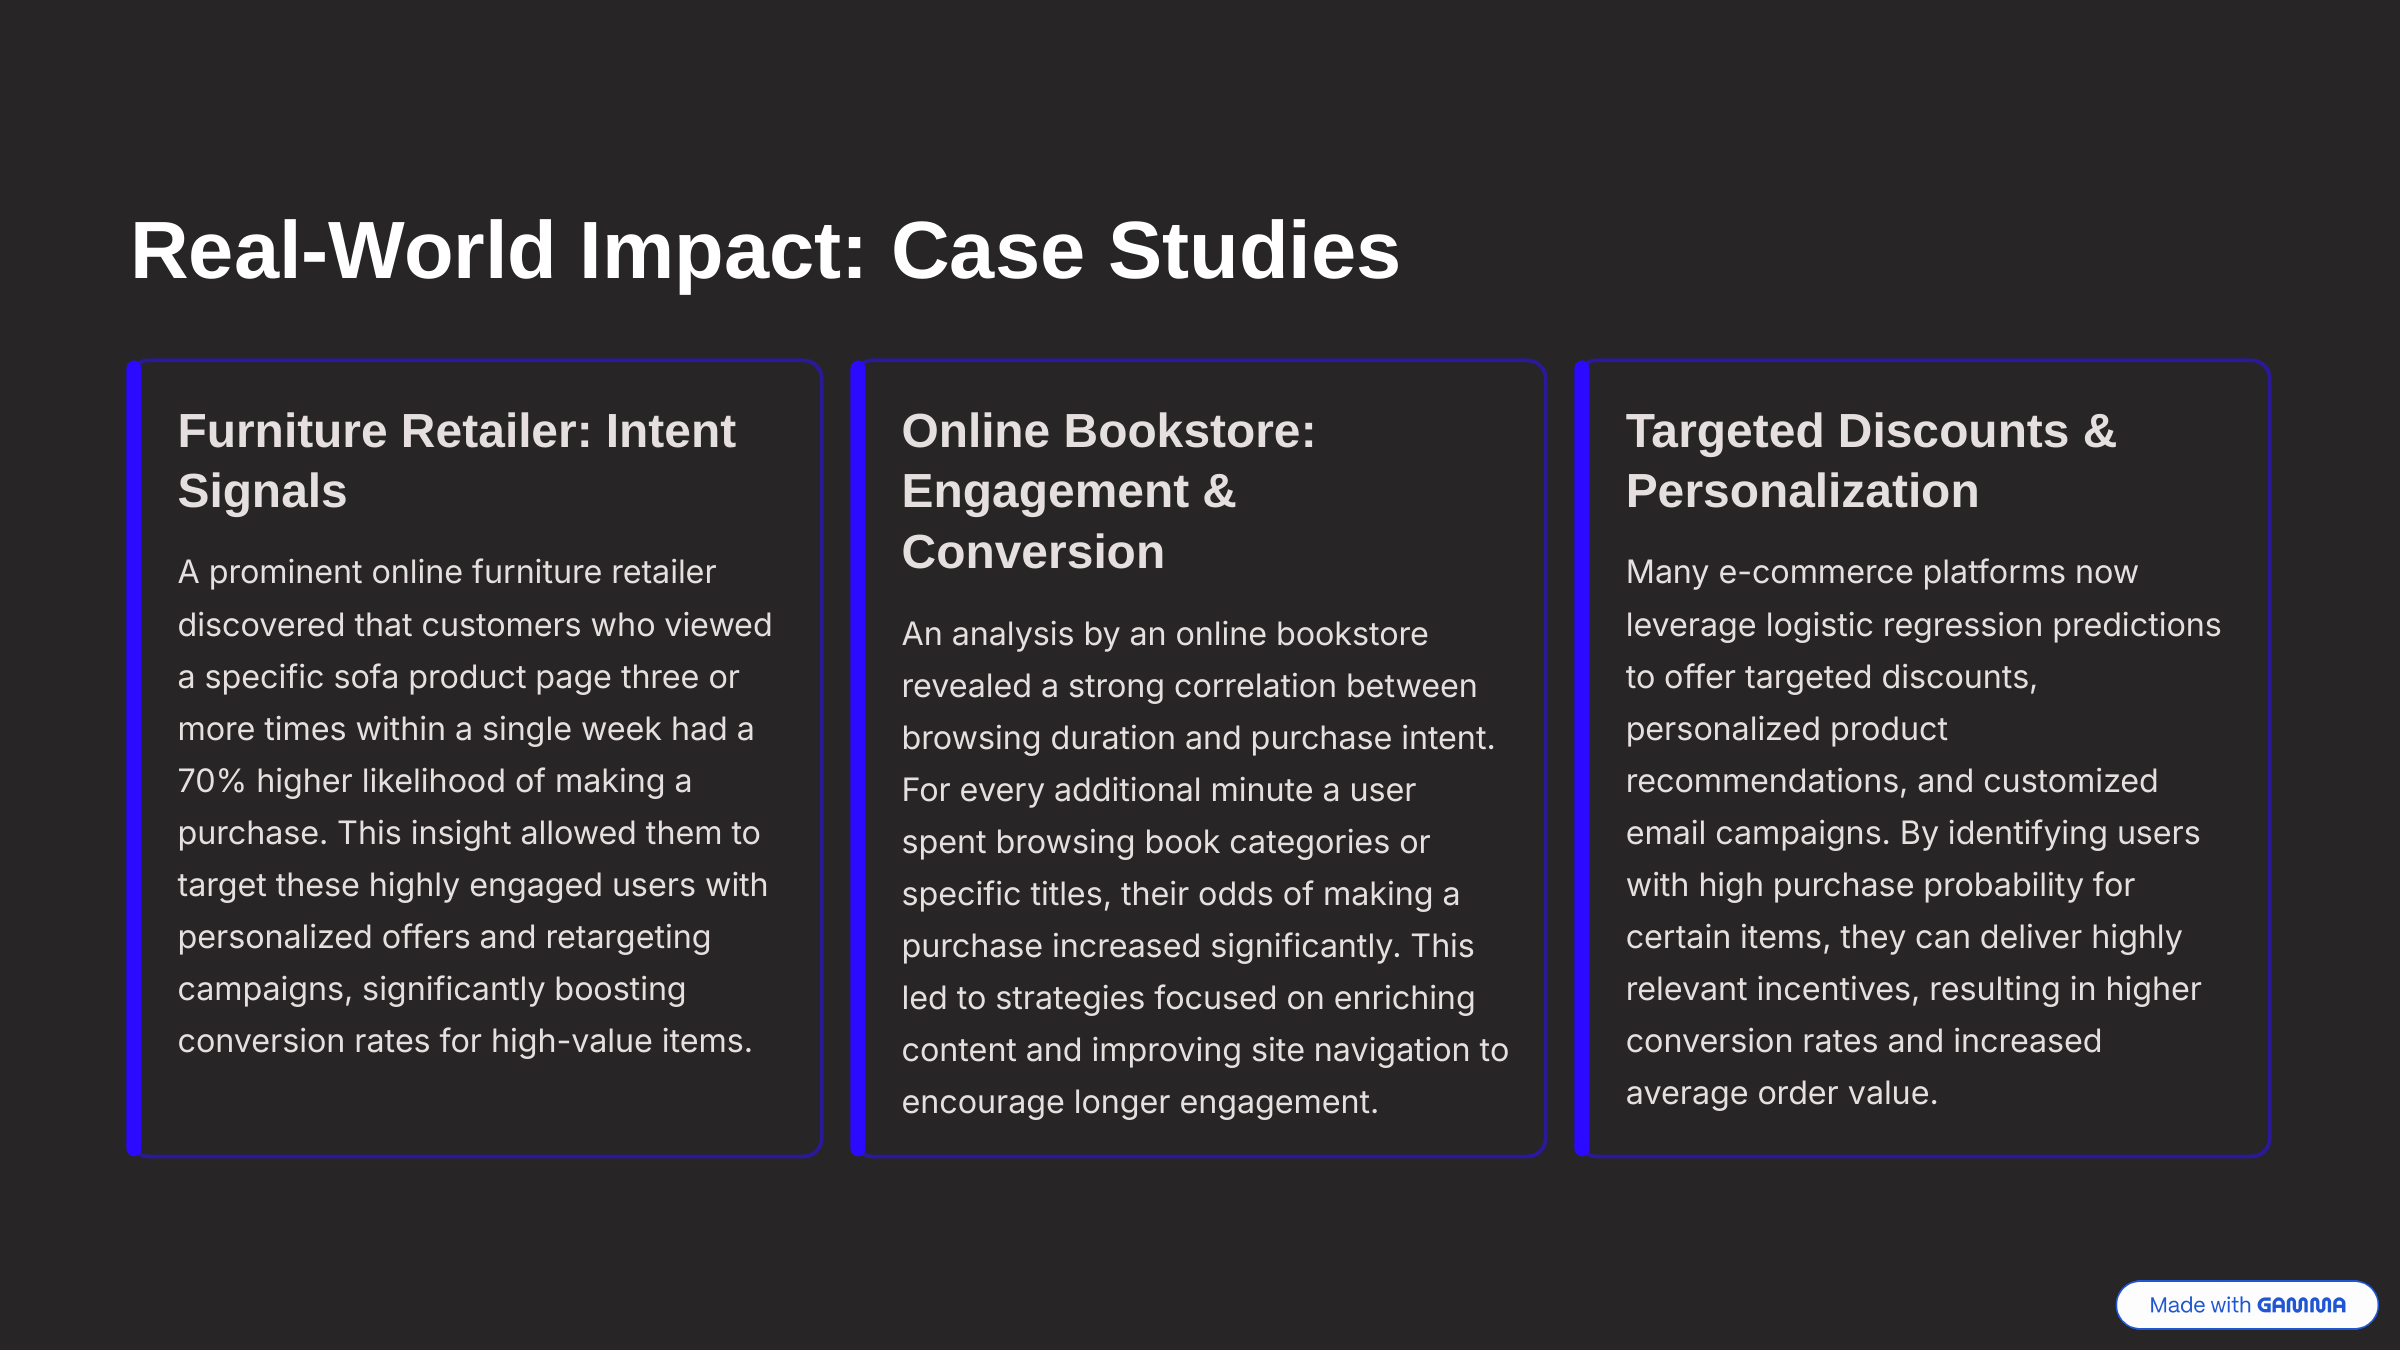

Real-World Impact: Case Studies

Furniture Retailer: Intent Signals
Online Bookstore: Engagement & Conversion
Targeted Discounts & Personalization
A prominent online furniture retailer discovered that customers who viewed a specific sofa product page three or more times within a single week had a 70% higher likelihood of making a purchase. This insight allowed them to target these highly engaged users with personalized offers and retargeting campaigns, significantly boosting conversion rates for high-value items.
Many e-commerce platforms now leverage logistic regression predictions to offer targeted discounts, personalized product recommendations, and customized email campaigns. By identifying users with high purchase probability for certain items, they can deliver highly relevant incentives, resulting in higher conversion rates and increased average order value.
An analysis by an online bookstore revealed a strong correlation between browsing duration and purchase intent. For every additional minute a user spent browsing book categories or specific titles, their odds of making a purchase increased significantly. This led to strategies focused on enriching content and improving site navigation to encourage longer engagement.